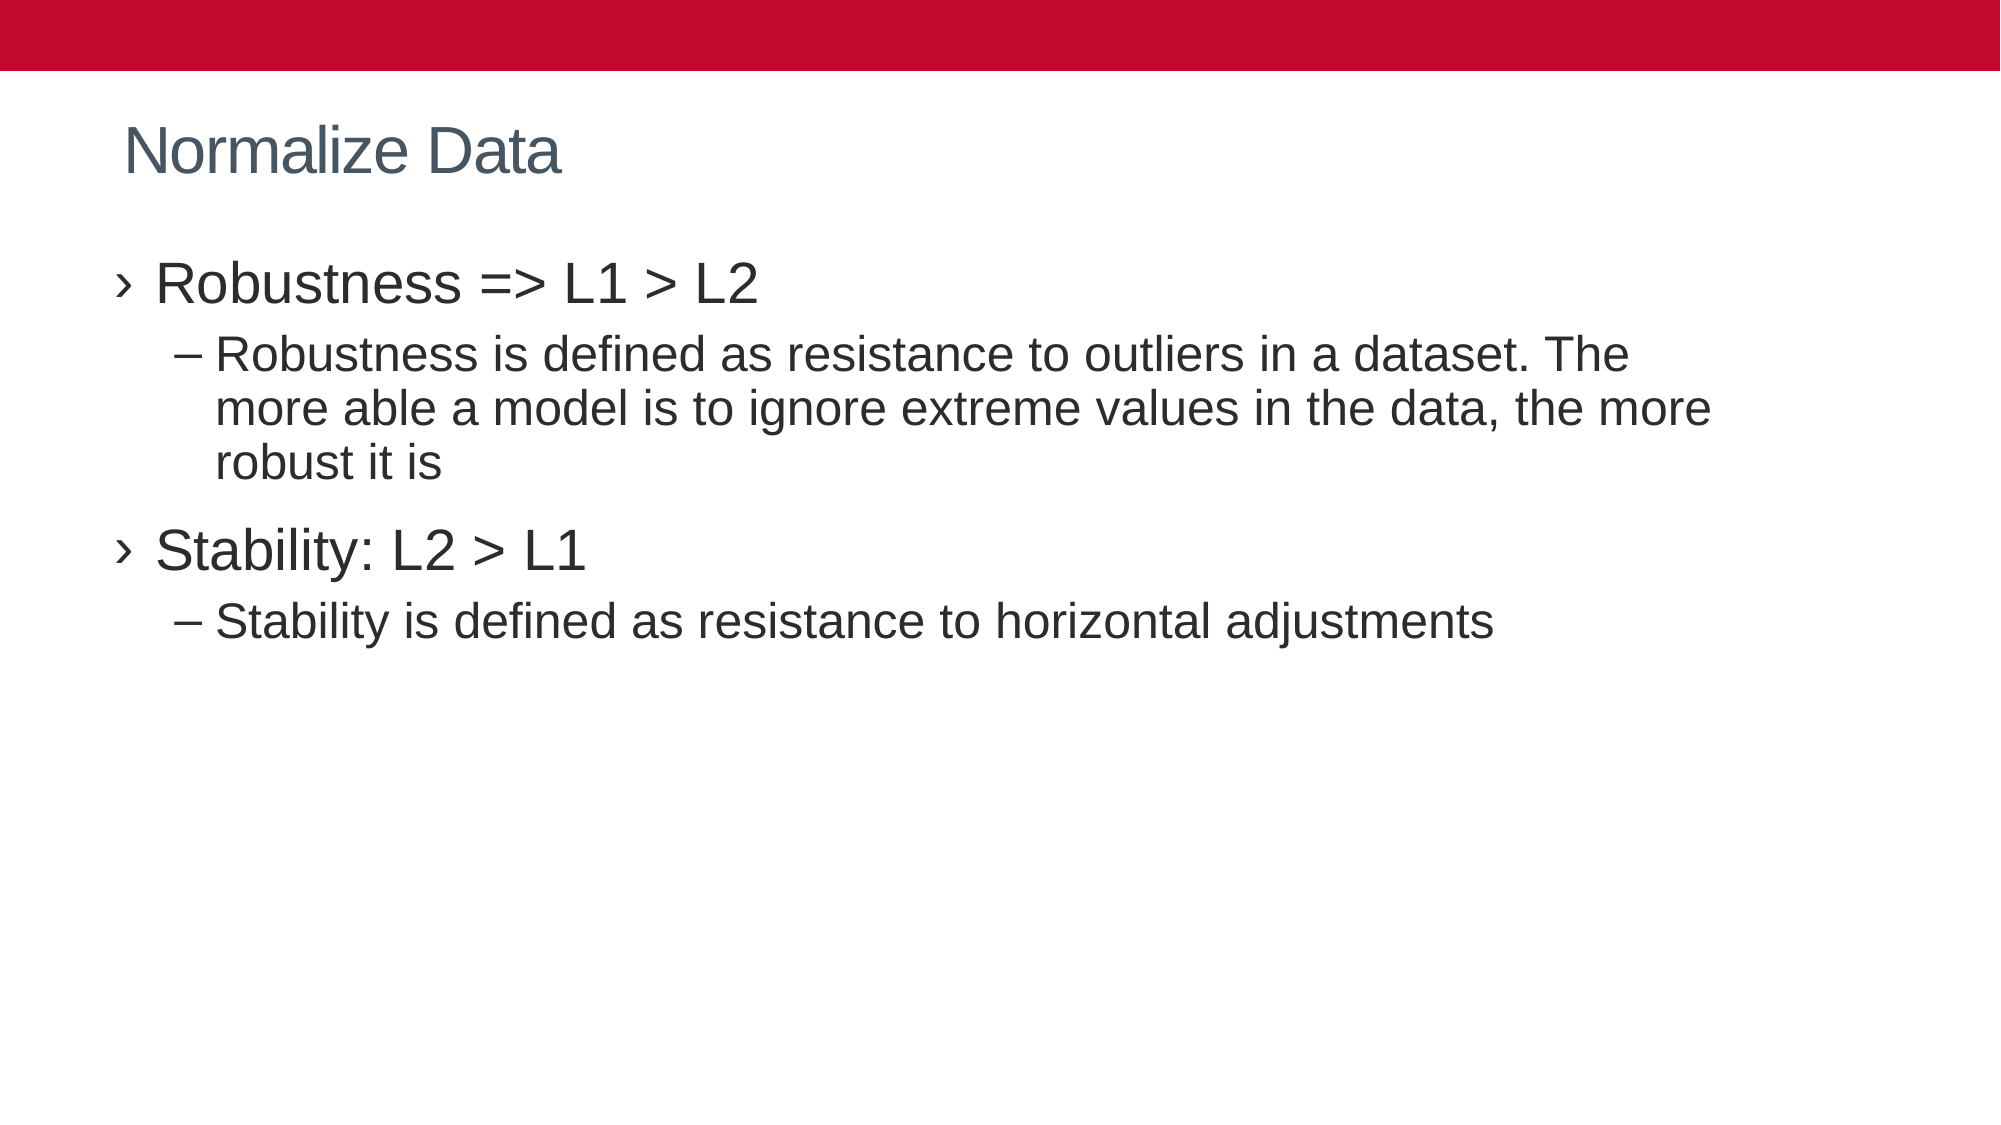

# Normalize Data
Robustness => L1 > L2
Robustness is defined as resistance to outliers in a dataset. The more able a model is to ignore extreme values in the data, the more robust it is
Stability: L2 > L1
Stability is defined as resistance to horizontal adjustments